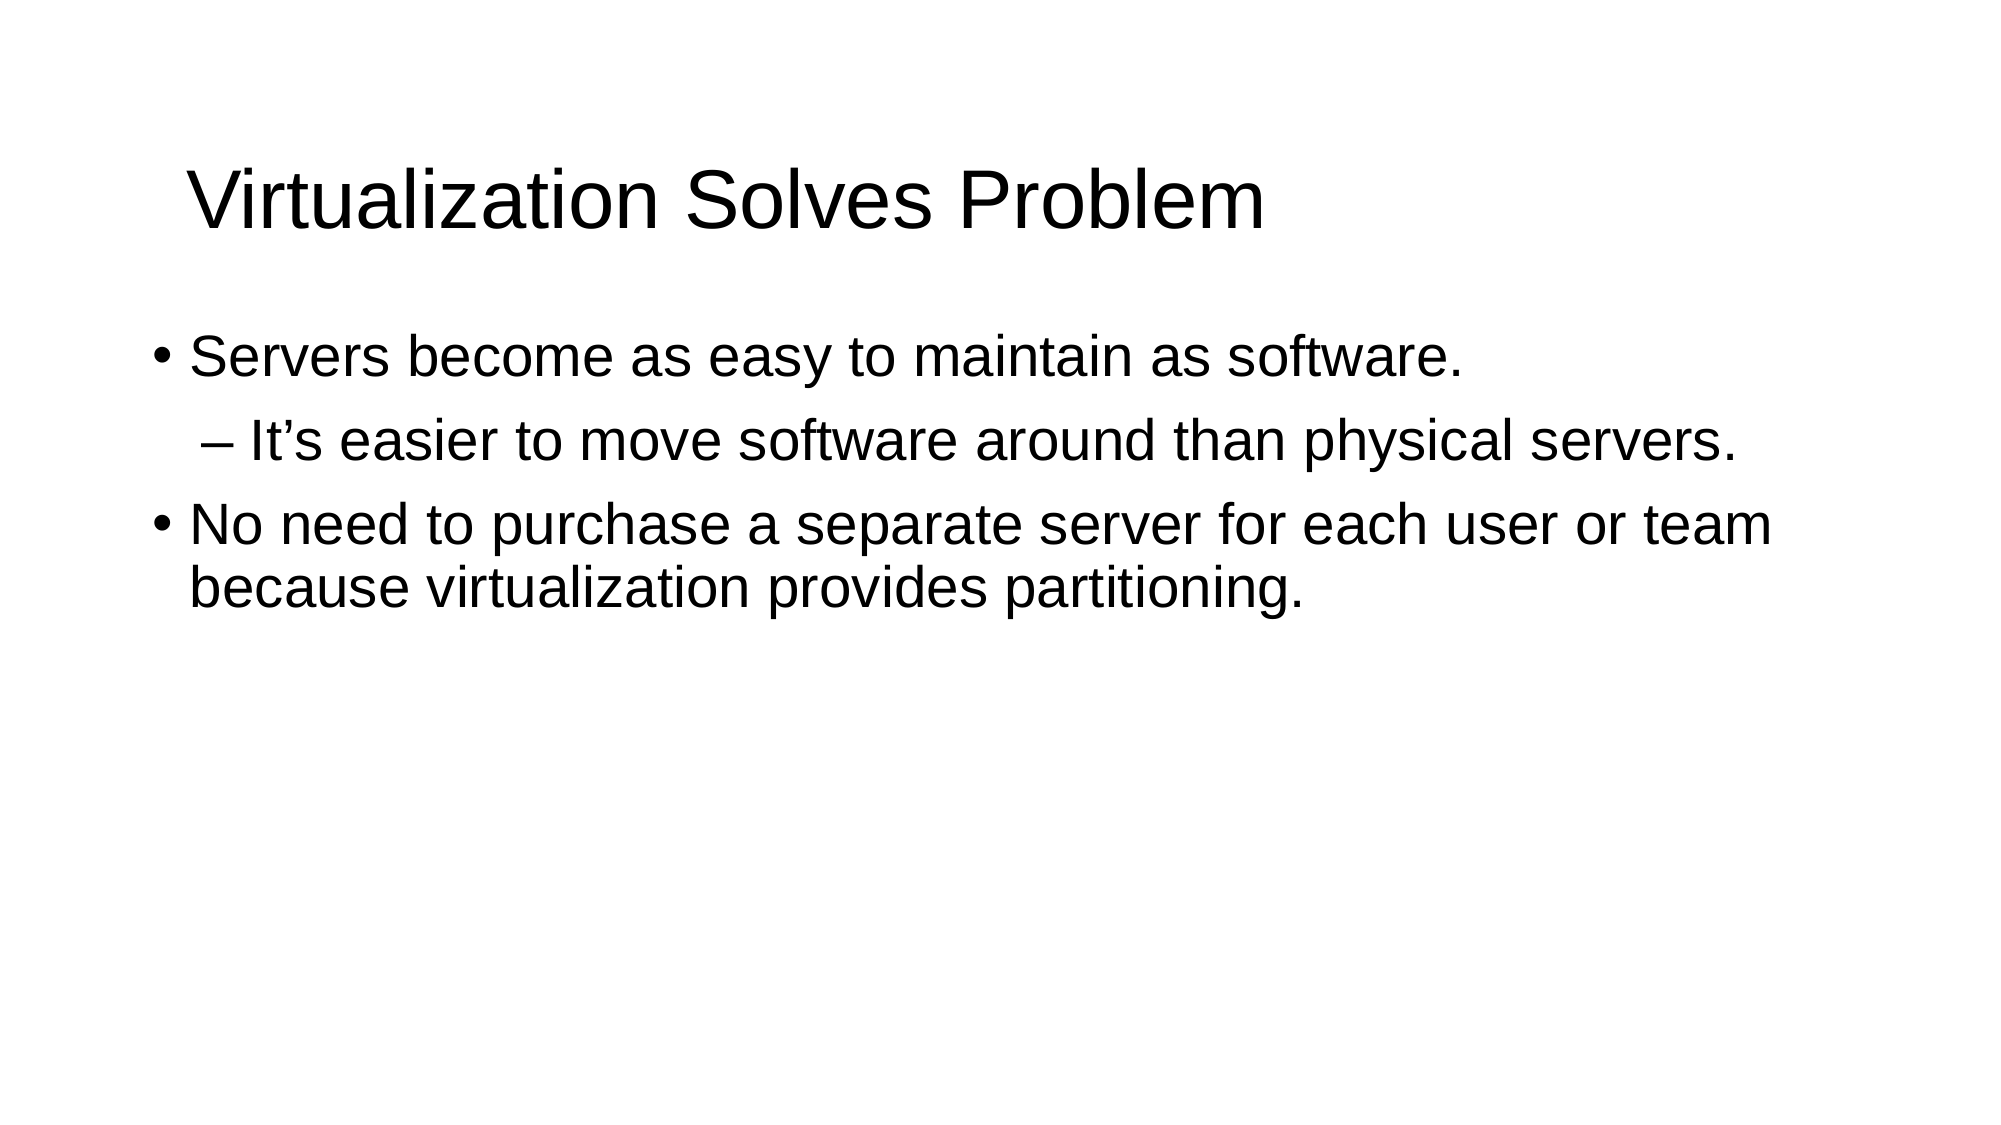

# Virtualization Solves Problem
Servers become as easy to maintain as software.
   – It’s easier to move software around than physical servers.
No need to purchase a separate server for each user or team because virtualization provides partitioning.